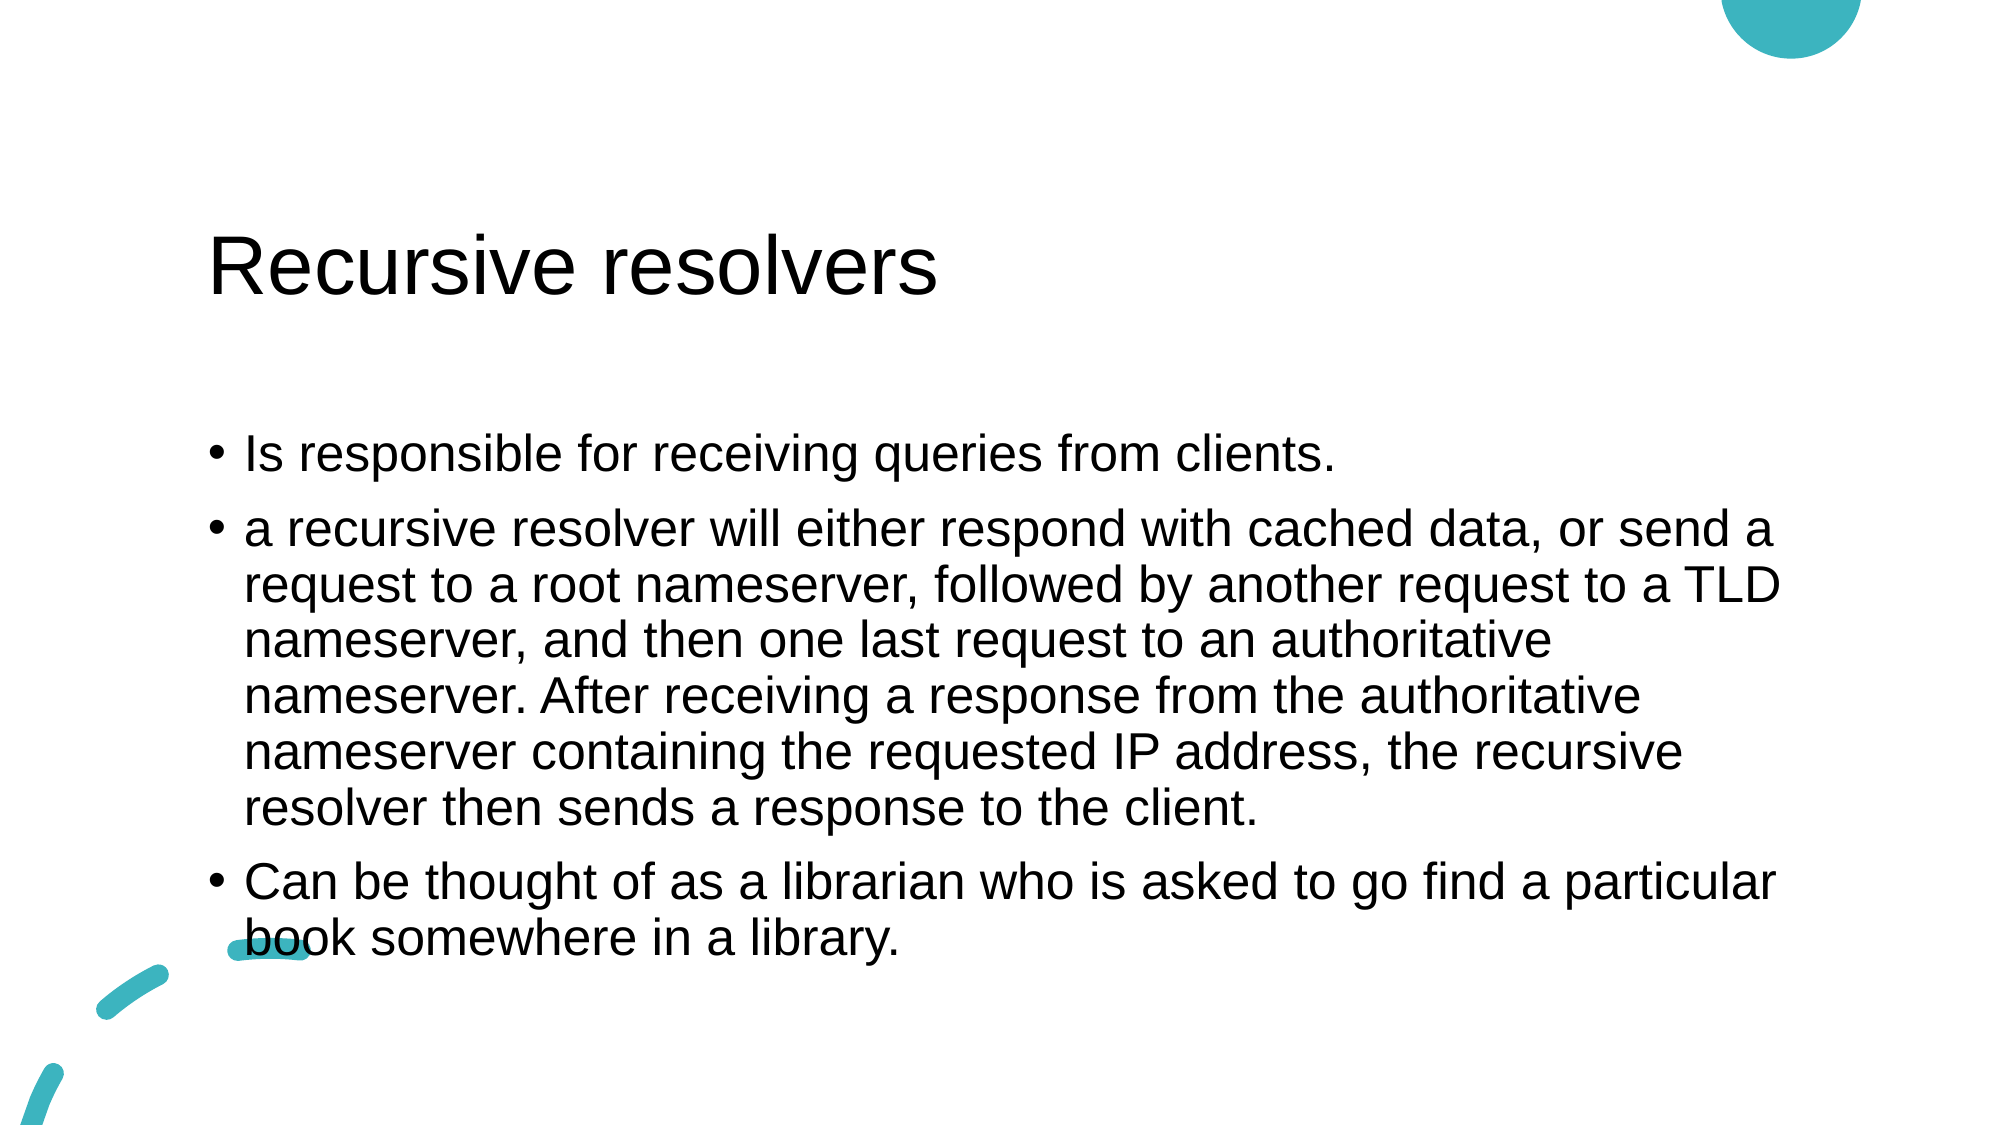

# Recursive resolvers
Is responsible for receiving queries from clients.
a recursive resolver will either respond with cached data, or send a request to a root nameserver, followed by another request to a TLD nameserver, and then one last request to an authoritative nameserver. After receiving a response from the authoritative nameserver containing the requested IP address, the recursive resolver then sends a response to the client.
Can be thought of as a librarian who is asked to go find a particular book somewhere in a library.